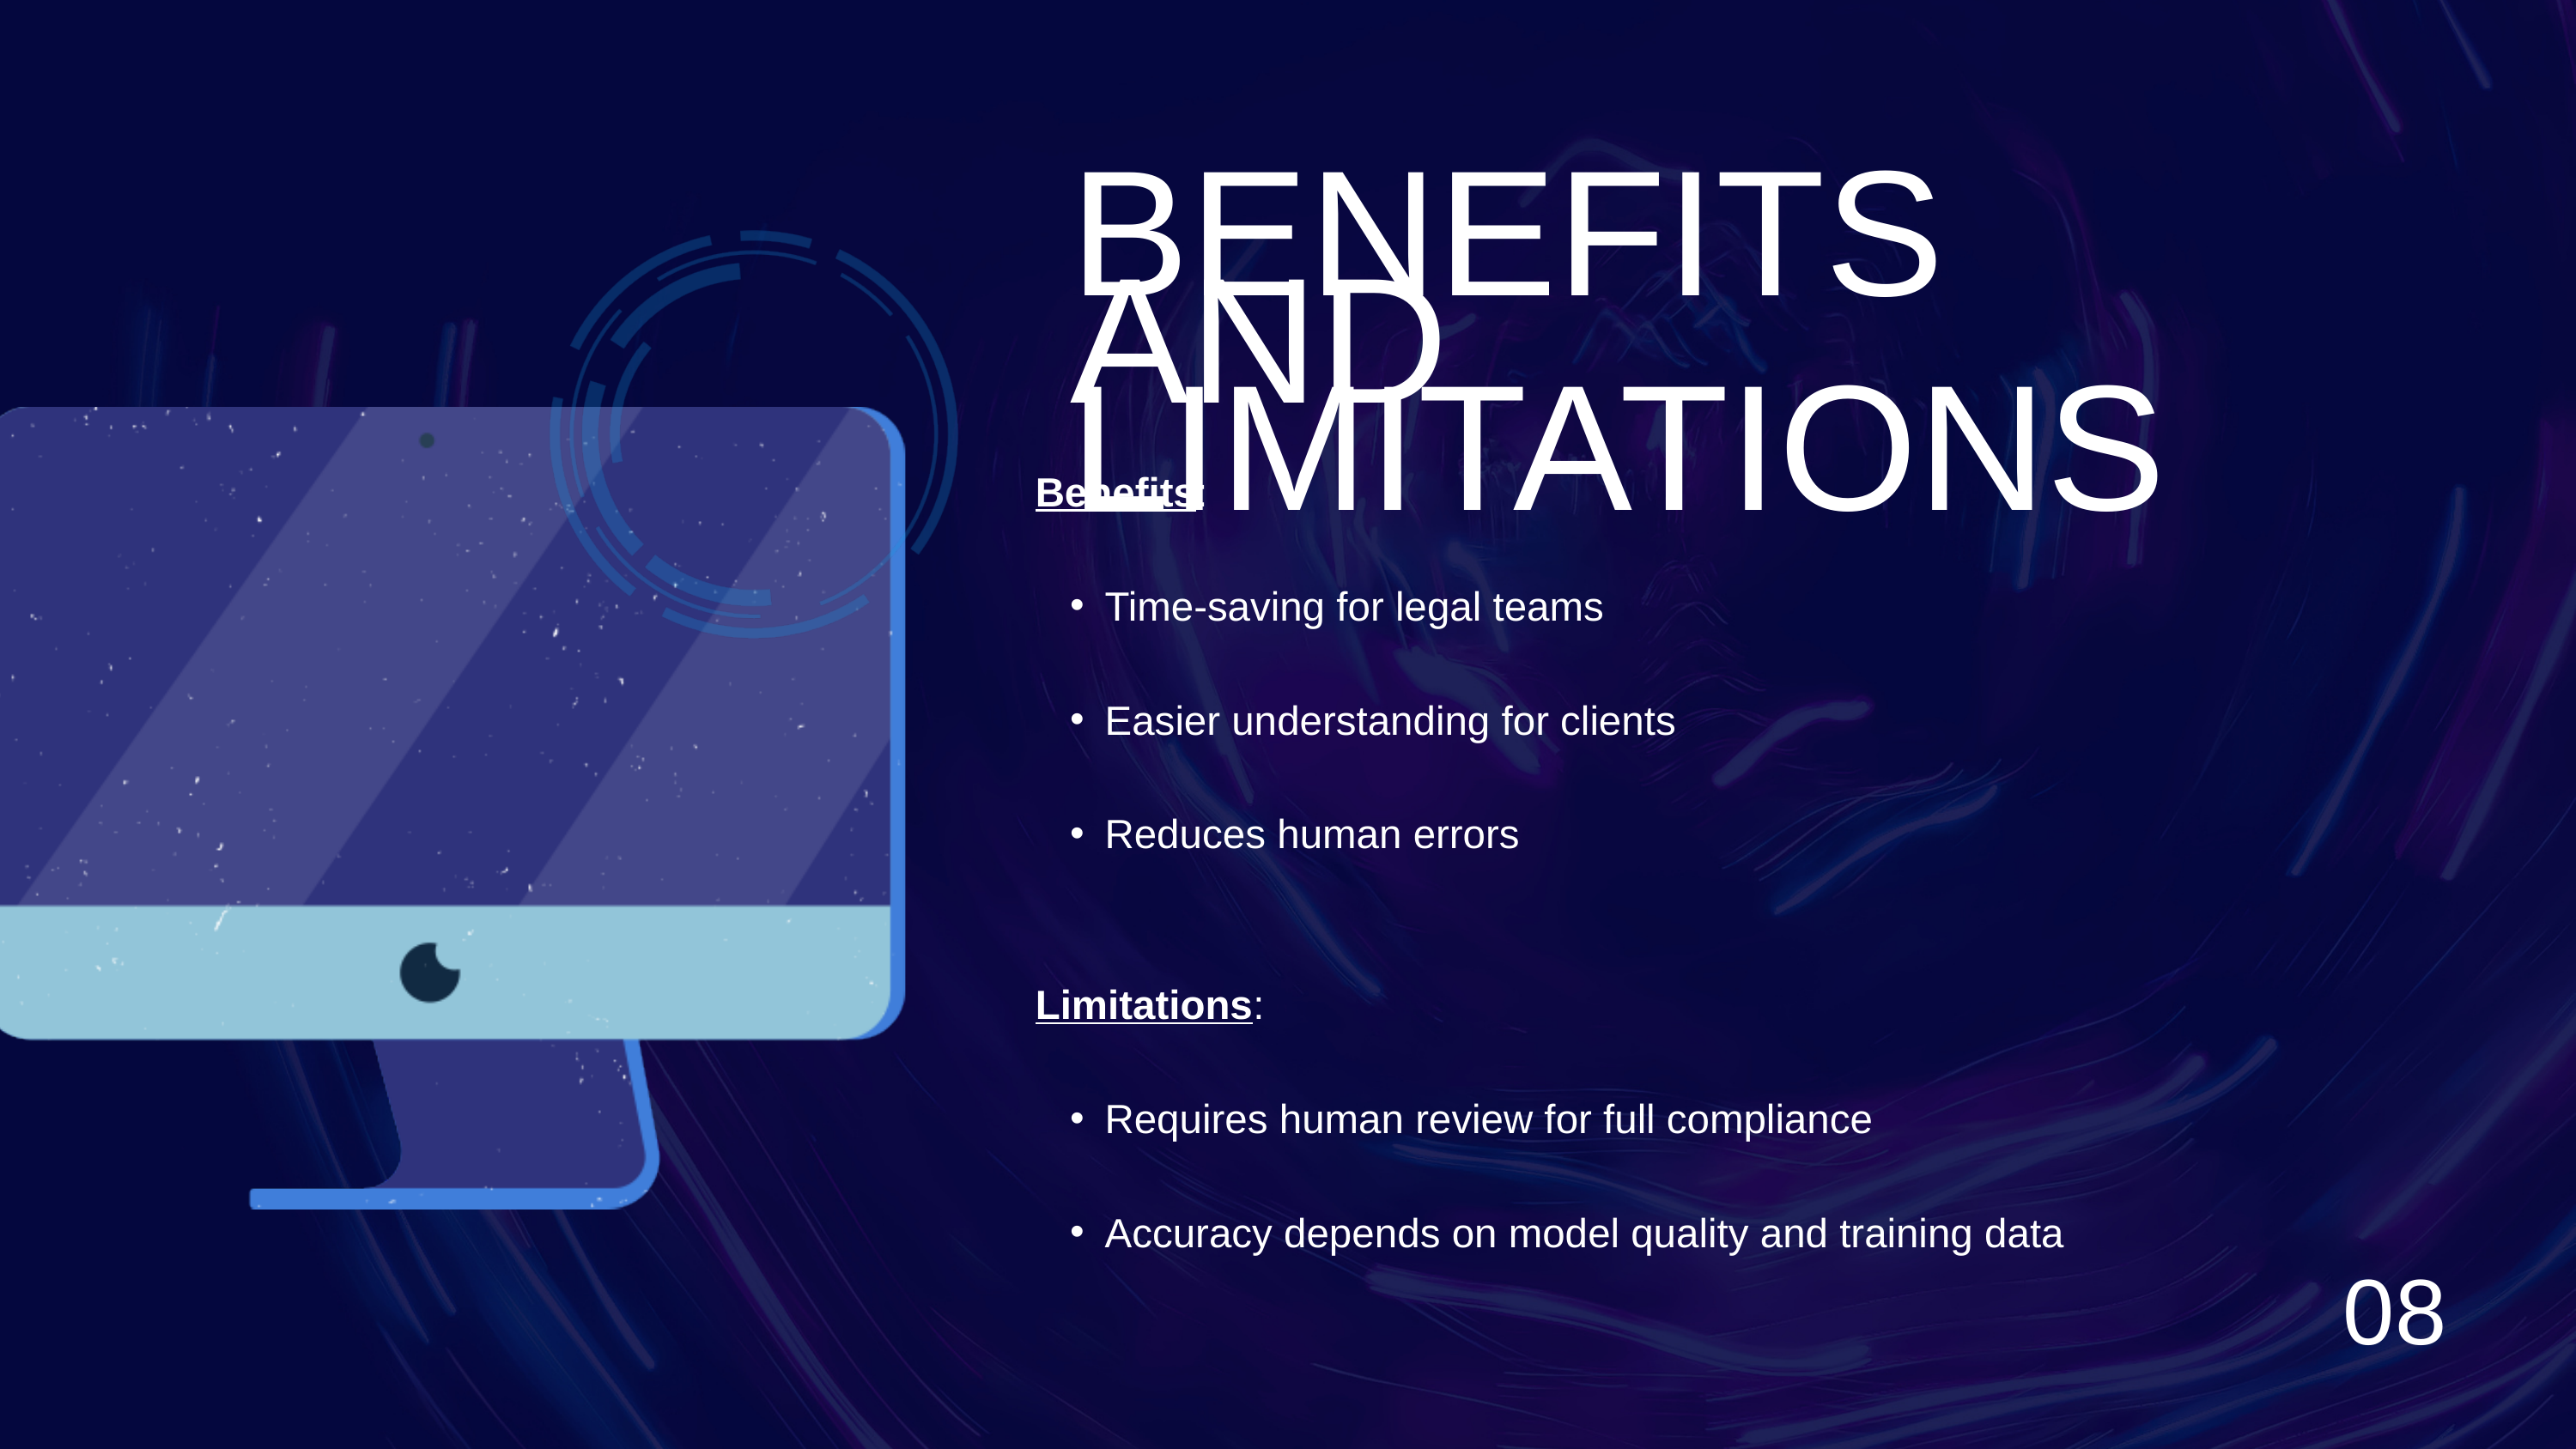

BENEFITS AND LIMITATIONS

Benefits:

Time-saving for legal teams

Easier understanding for clients

Reduces human errors

Limitations:

Requires human review for full compliance

Accuracy depends on model quality and training data
08